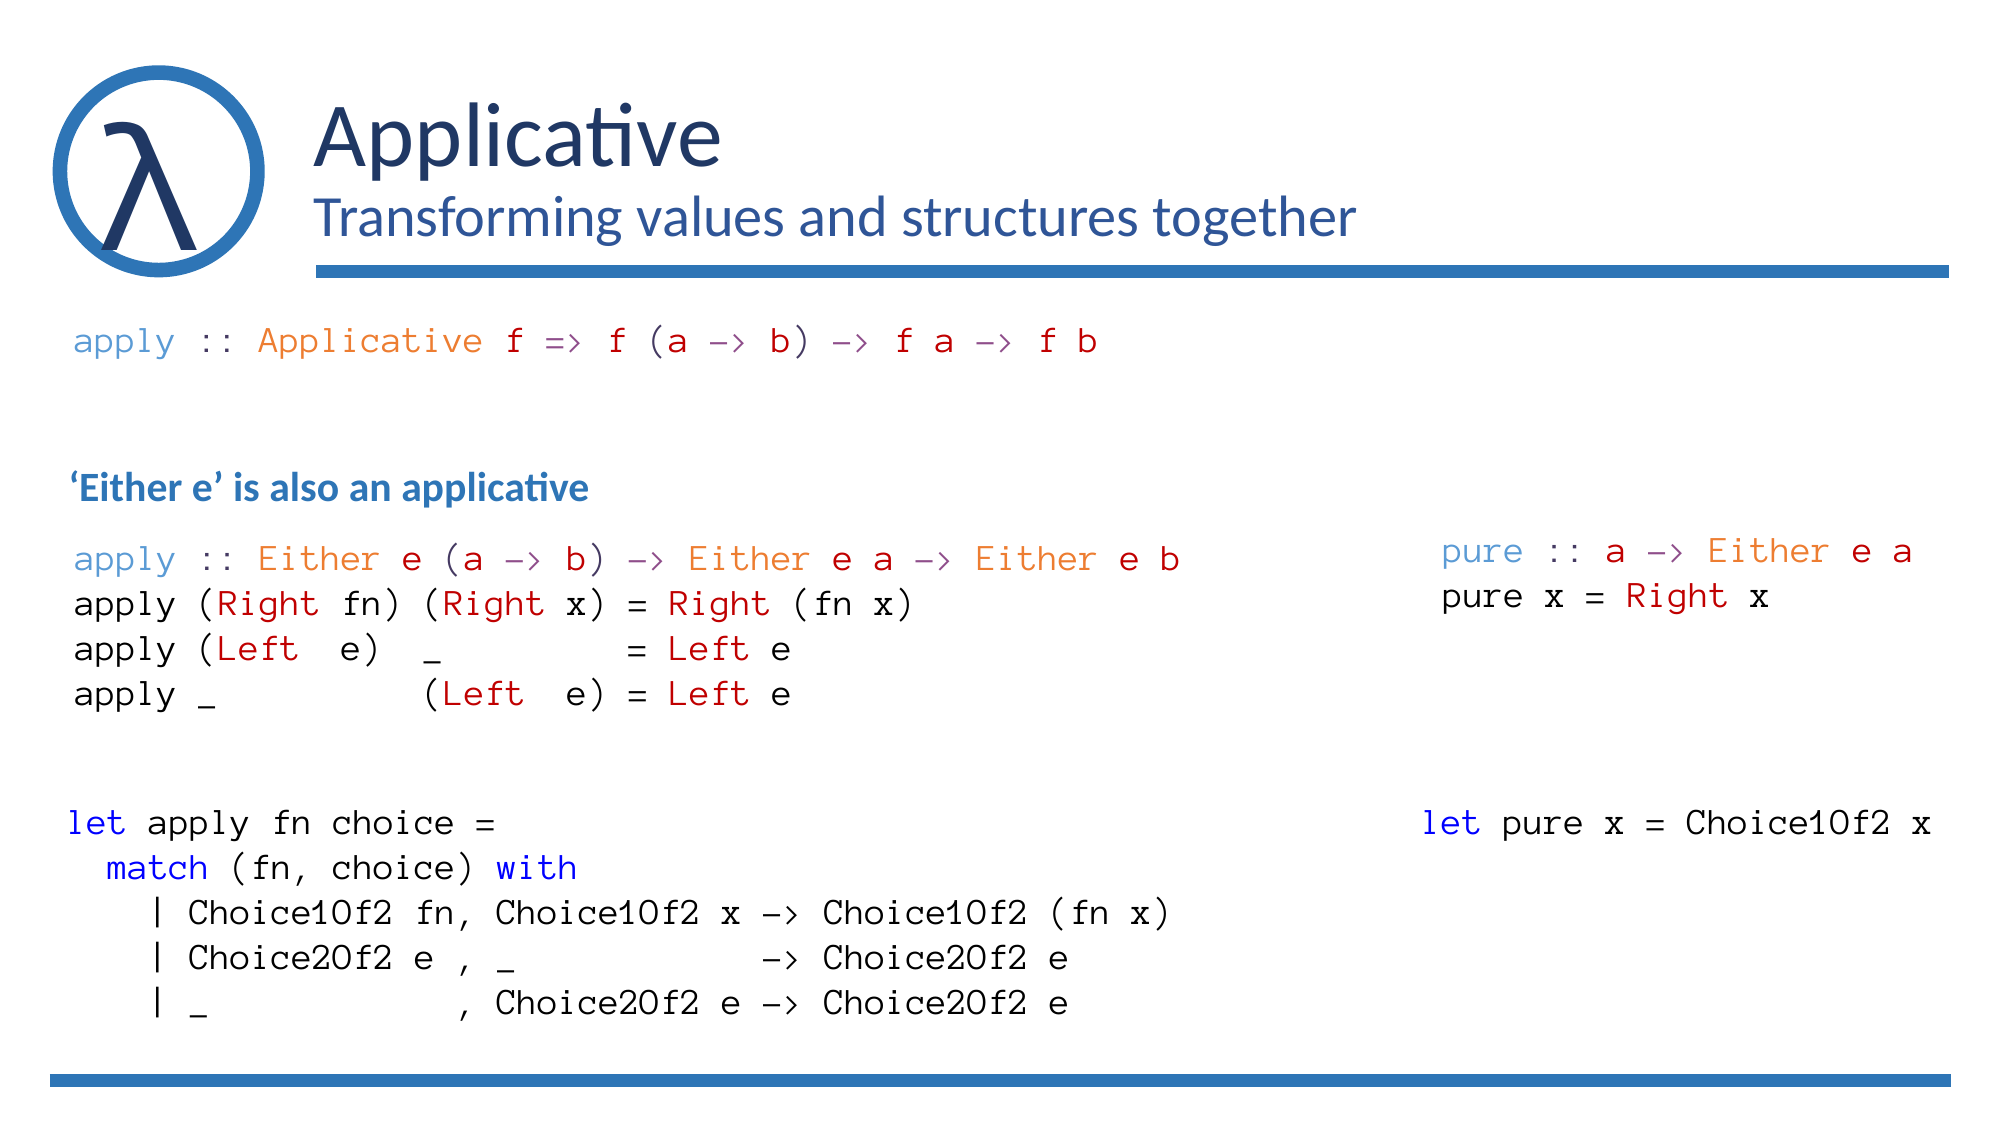

# Applicative Transforming values and structures together
apply :: Applicative f => f (a -> b) -> f a -> f b
‘Either e’ is also an applicative
pure :: a -> Either e a
pure x = Right x
apply :: Either e (a -> b) -> Either e a -> Either e b
apply (Right fn) (Right x) = Right (fn x)
apply (Left  e)  _         = Left e
apply _          (Left  e) = Left e
let apply fn choice =
  match (fn, choice) with
    | Choice1Of2 fn, Choice1Of2 x -> Choice1Of2 (fn x)
    | Choice2Of2 e , _            -> Choice2Of2 e
    | _            , Choice2Of2 e -> Choice2Of2 e
let pure x = Choice1Of2 x